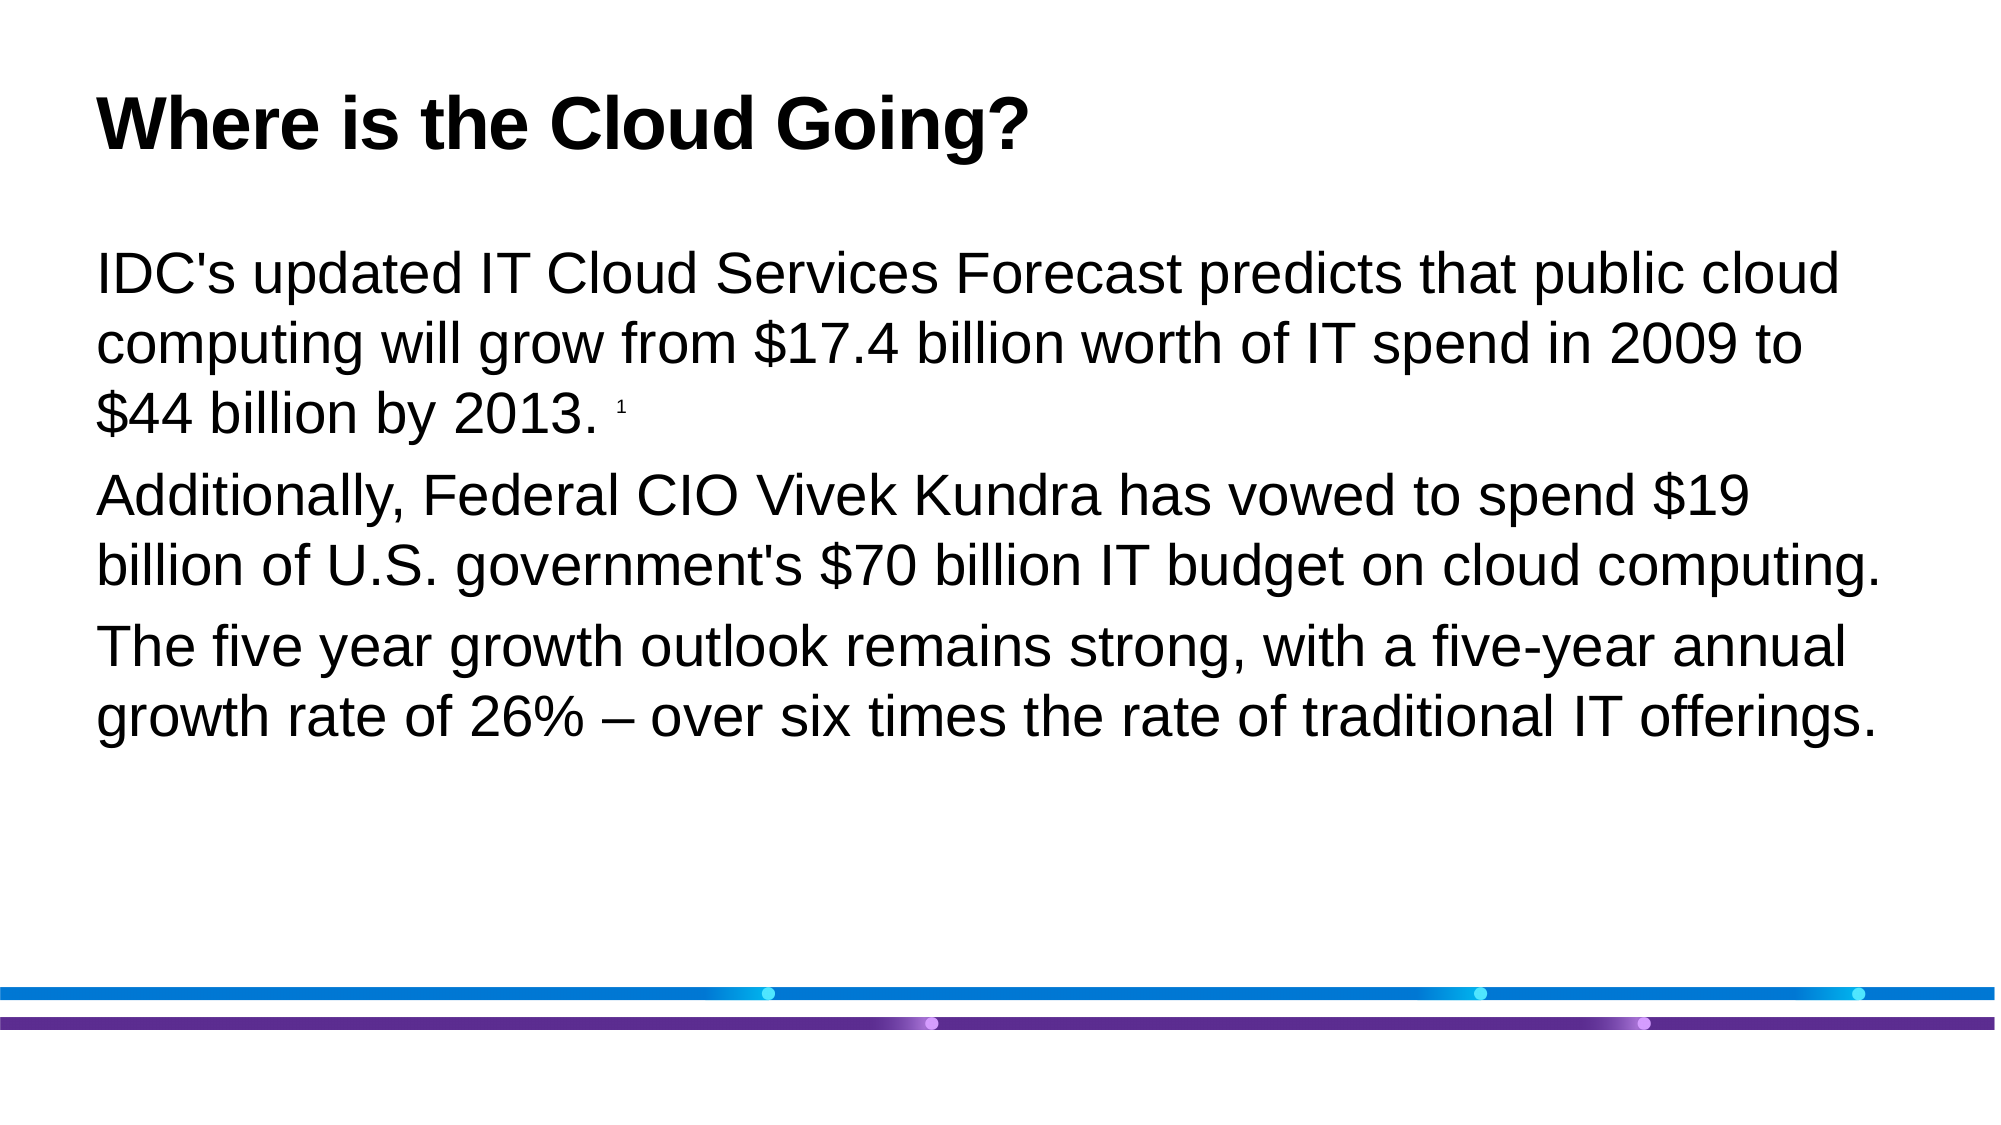

# Where is the Cloud Going?
IDC's updated IT Cloud Services Forecast predicts that public cloud computing will grow from $17.4 billion worth of IT spend in 2009 to $44 billion by 2013. 1
Additionally, Federal CIO Vivek Kundra has vowed to spend $19 billion of U.S. government's $70 billion IT budget on cloud computing.
The five year growth outlook remains strong, with a five-year annual growth rate of 26% – over six times the rate of traditional IT offerings.